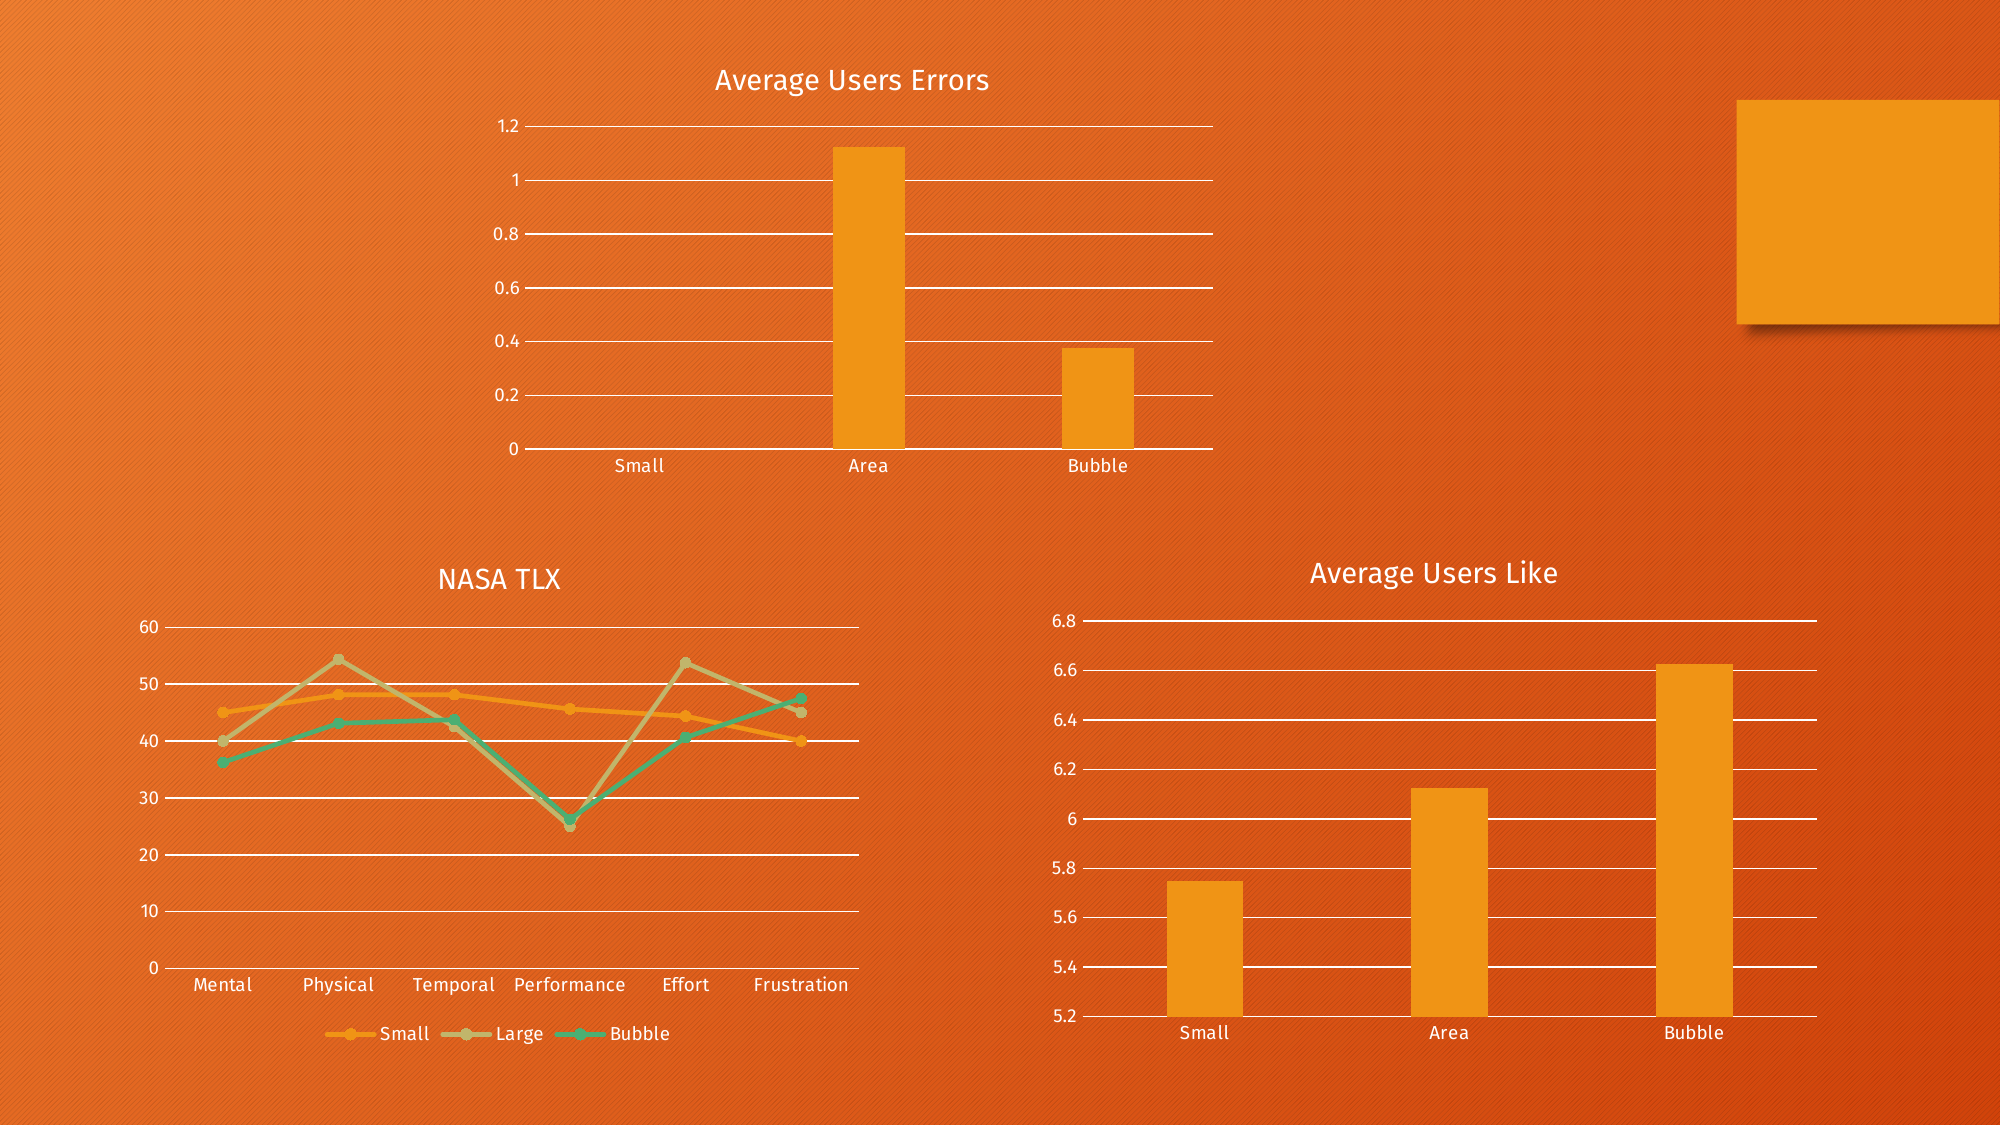

### Chart: Average Users Errors

| Category |  |
|---|---|
| Small | 0.0 |
| Area | 1.125 |
| Bubble | 0.375 |

### Chart: Average Users Like

| Category |  |
|---|---|
| Small | 5.75 |
| Area | 6.125 |
| Bubble | 6.625 |

### Chart: NASA TLX

| Category |  |  |  |
|---|---|---|---|
| Mental | 45.0 | 40.0 | 36.25 |
| Physical | 48.125 | 54.375 | 43.125 |
| Temporal | 48.125 | 42.5 | 43.75 |
| Performance | 45.625 | 25.0 | 26.25 |
| Effort | 44.375 | 53.75 | 40.625 |
| Frustration | 40.0 | 45.0 | 47.5 |